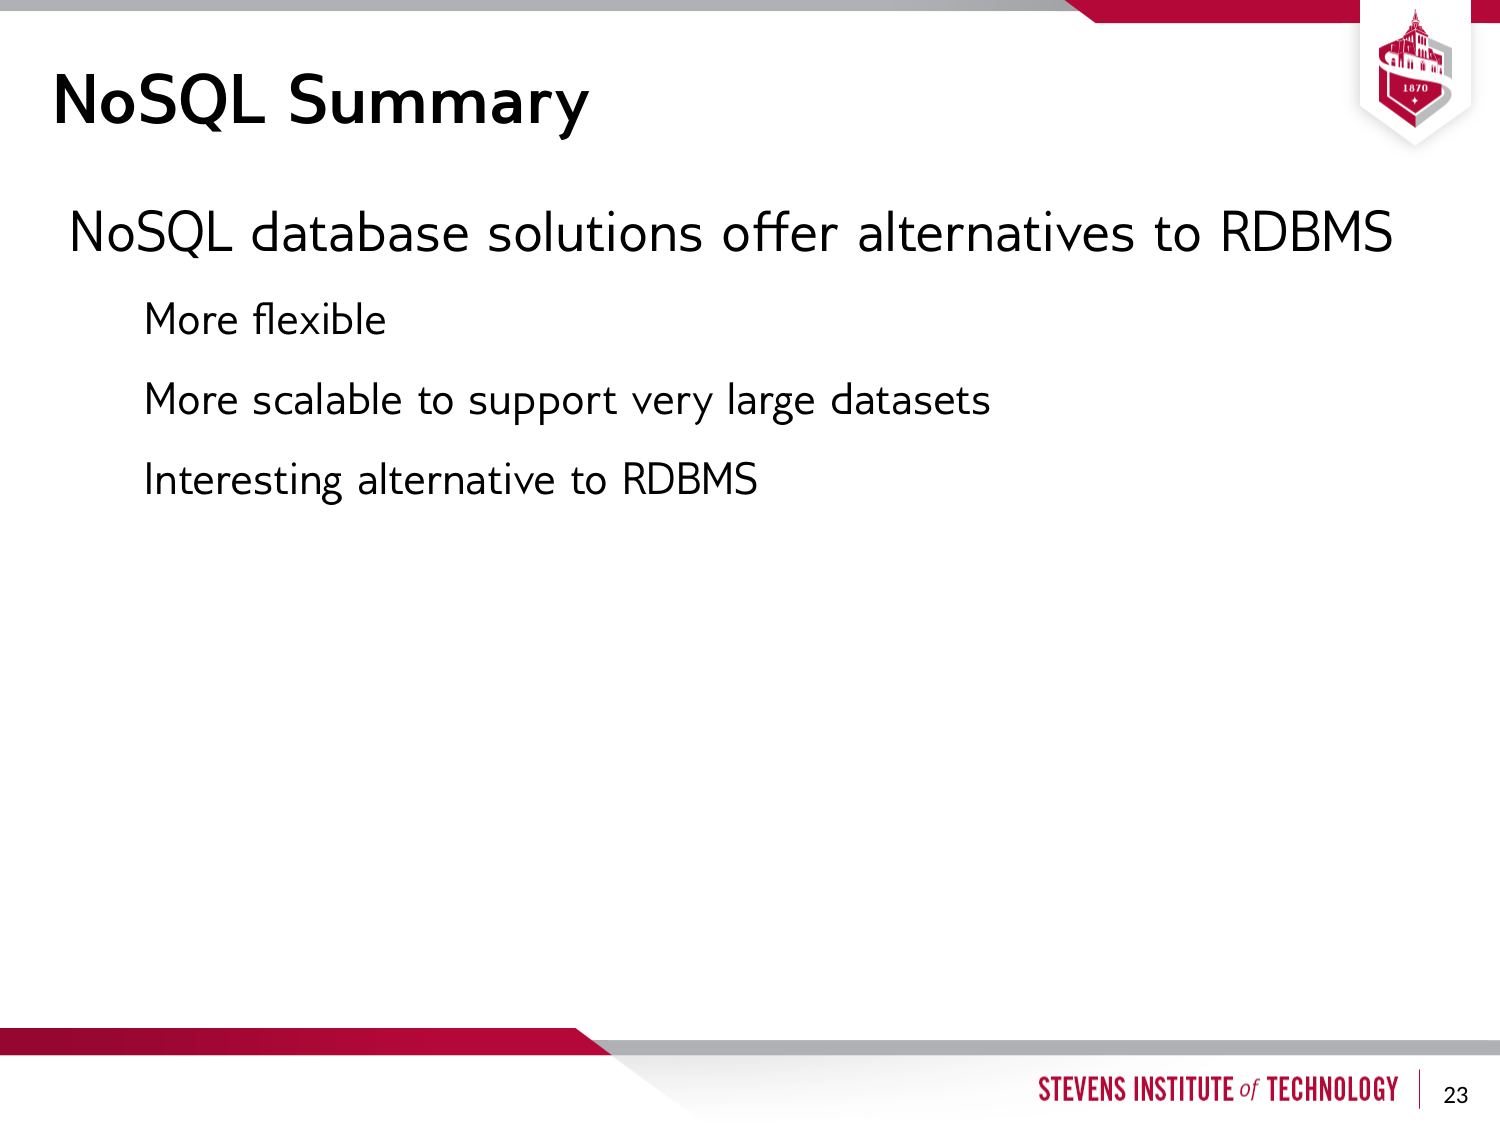

# NoSQL Summary
NoSQL database solutions offer alternatives to RDBMS
More flexible
More scalable to support very large datasets
Interesting alternative to RDBMS

23